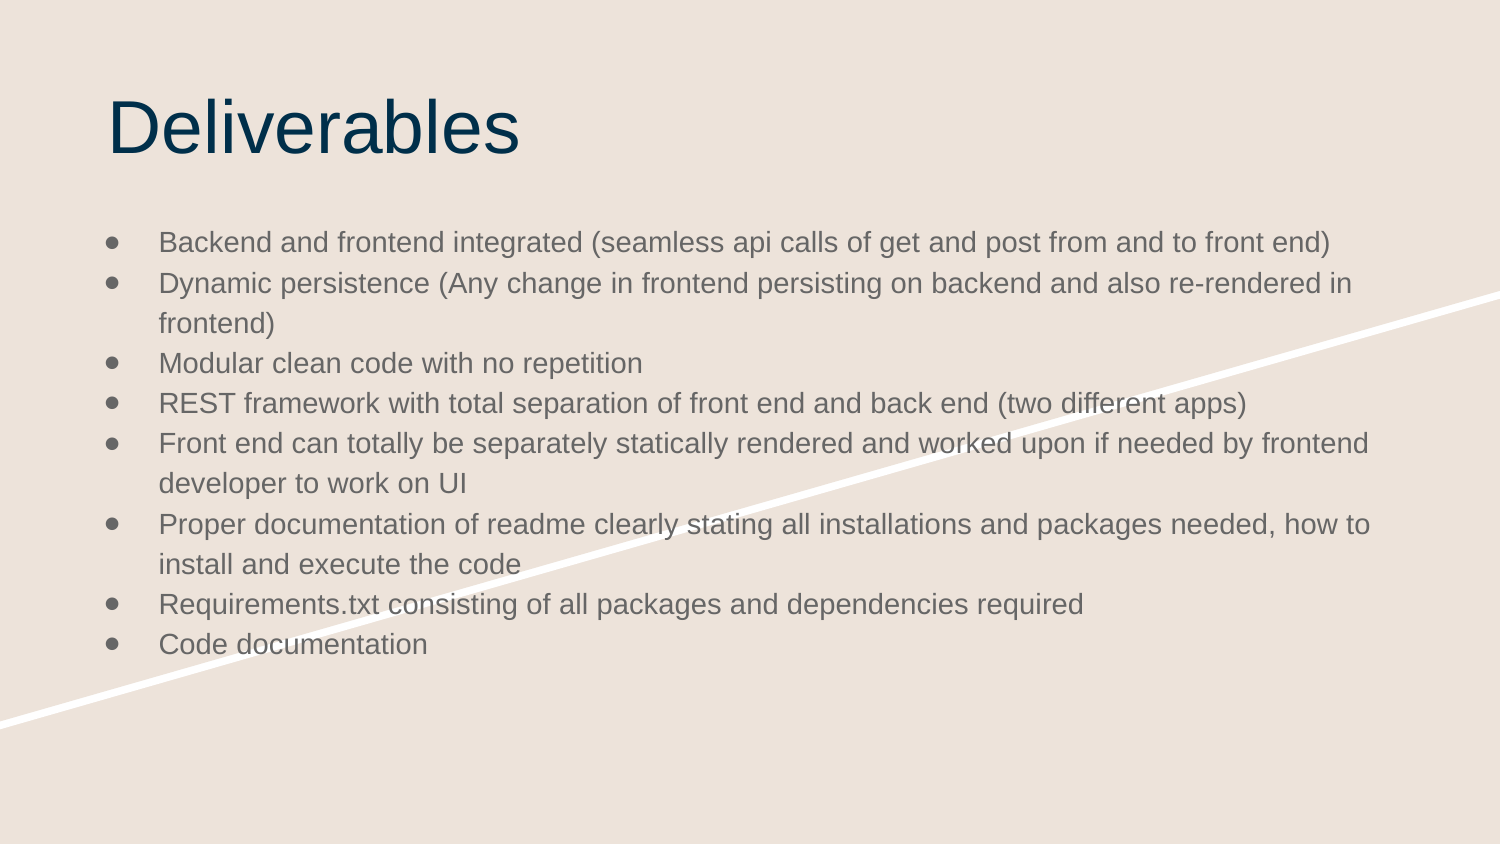

# Deliverables
Backend and frontend integrated (seamless api calls of get and post from and to front end)
Dynamic persistence (Any change in frontend persisting on backend and also re-rendered in frontend)
Modular clean code with no repetition
REST framework with total separation of front end and back end (two different apps)
Front end can totally be separately statically rendered and worked upon if needed by frontend developer to work on UI
Proper documentation of readme clearly stating all installations and packages needed, how to install and execute the code
Requirements.txt consisting of all packages and dependencies required
Code documentation